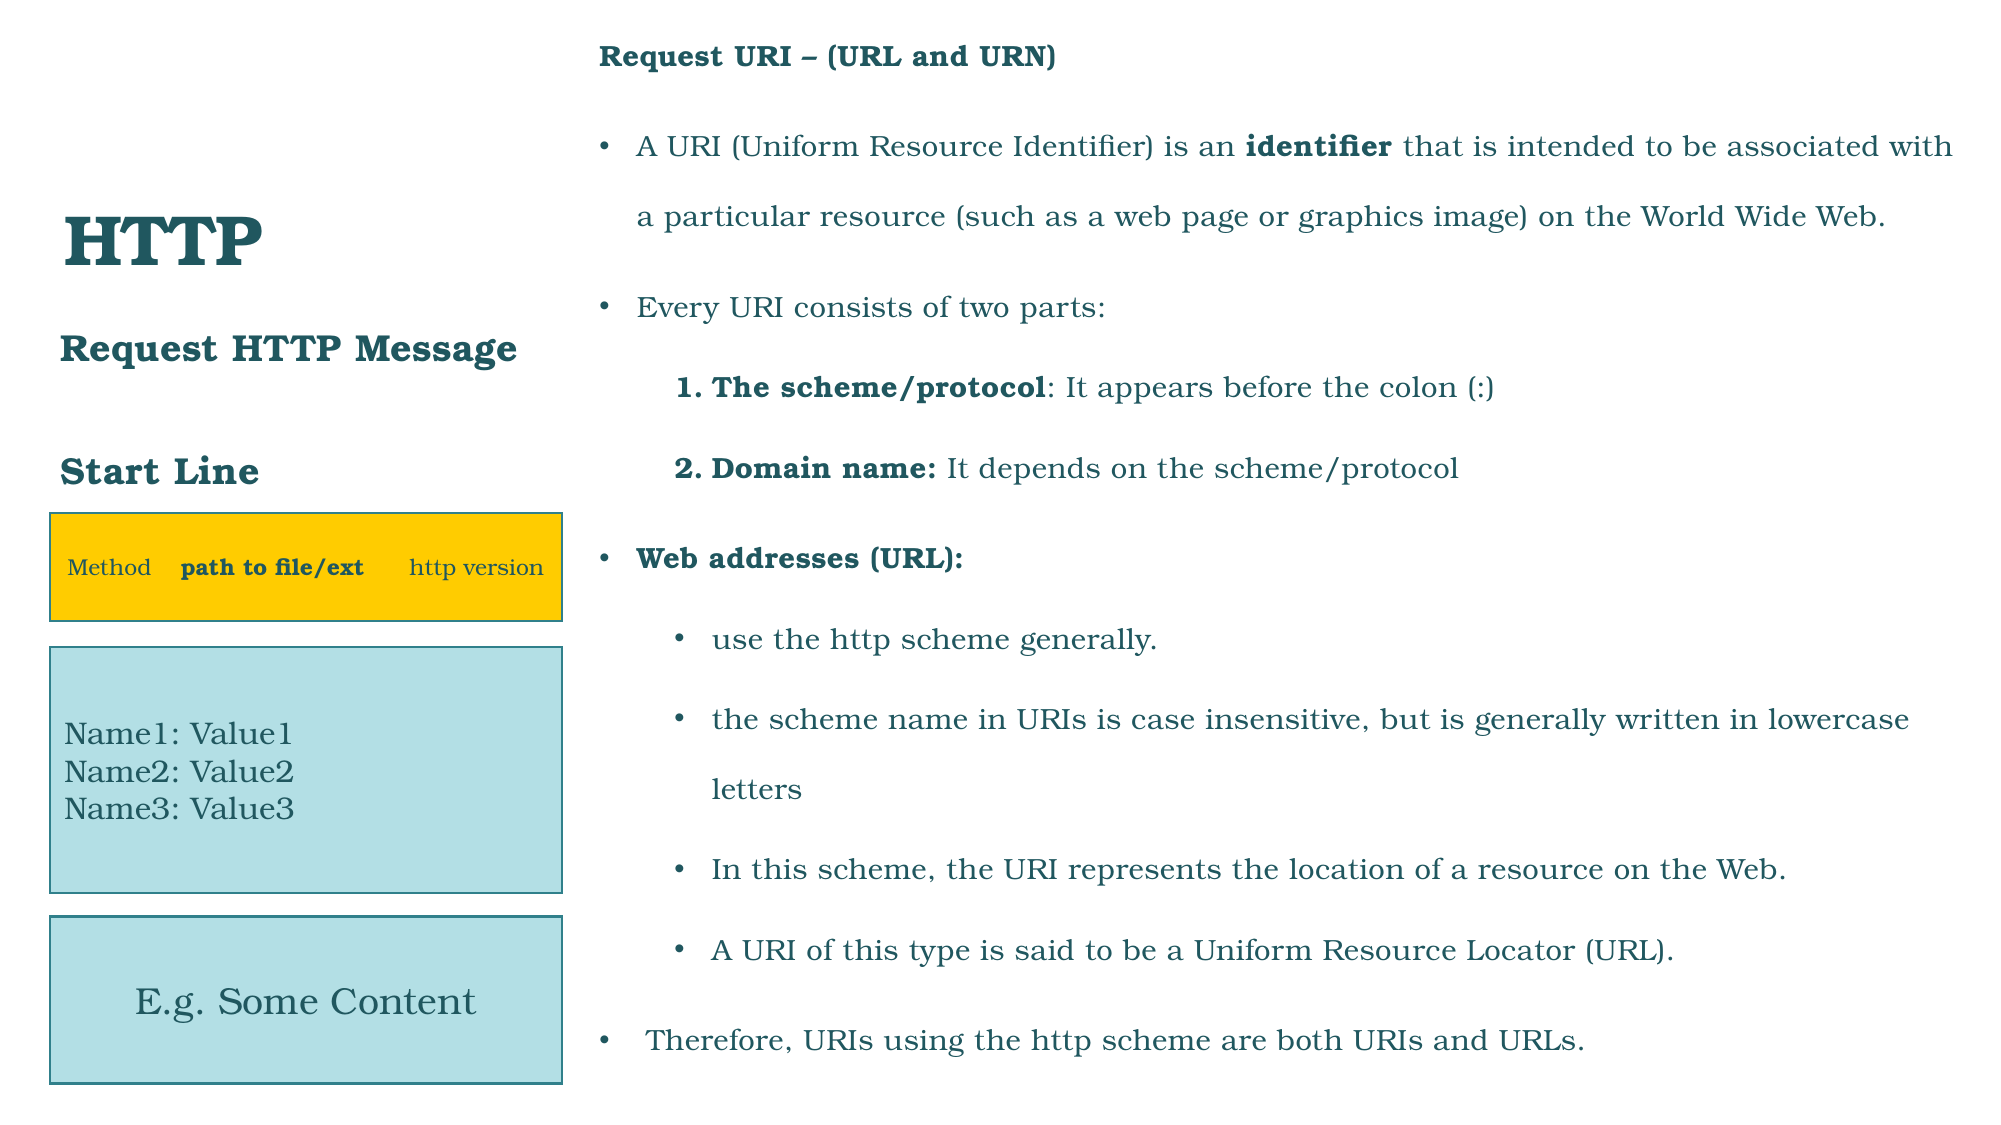

Request URI – (URL and URN)
A URI (Uniform Resource Identifier) is an identifier that is intended to be associated with a particular resource (such as a web page or graphics image) on the World Wide Web.
Every URI consists of two parts:
The scheme/protocol: It appears before the colon (:)
Domain name: It depends on the scheme/protocol
Web addresses (URL):
use the http scheme generally.
the scheme name in URIs is case insensitive, but is generally written in lowercase letters
In this scheme, the URI represents the location of a resource on the Web.
A URI of this type is said to be a Uniform Resource Locator (URL).
 Therefore, URIs using the http scheme are both URIs and URLs.
# HTTP
Request HTTP Message

Start Line
Method    path to file/ext      http version
Name1: Value1
Name2: Value2
Name3: Value3
E.g. Some Content